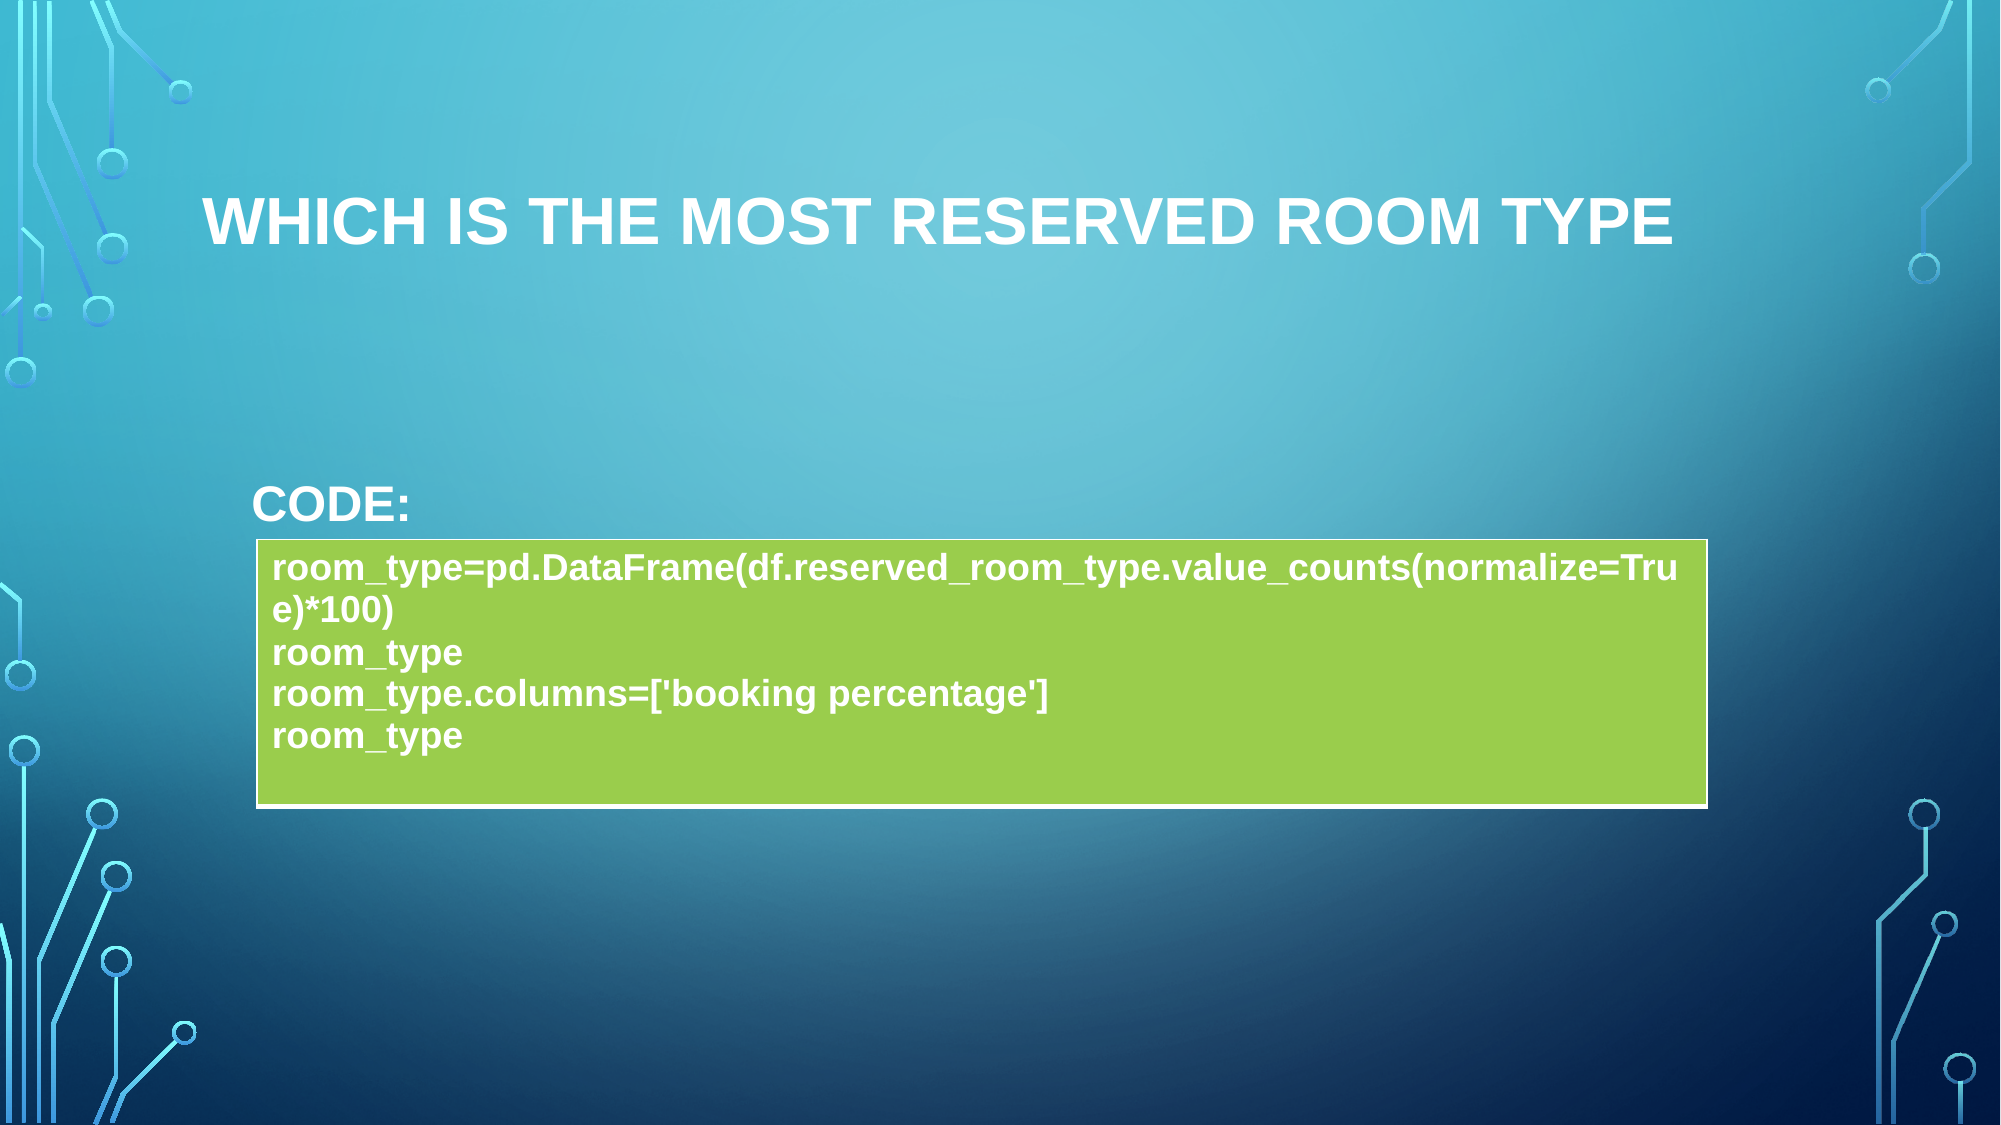

# Which is the most reserved room type
CODE:

| room\_type=pd.DataFrame(df.reserved\_room\_type.value\_counts(normalize=True)\*100) room\_type room\_type.columns=['booking percentage'] room\_type |
| --- |